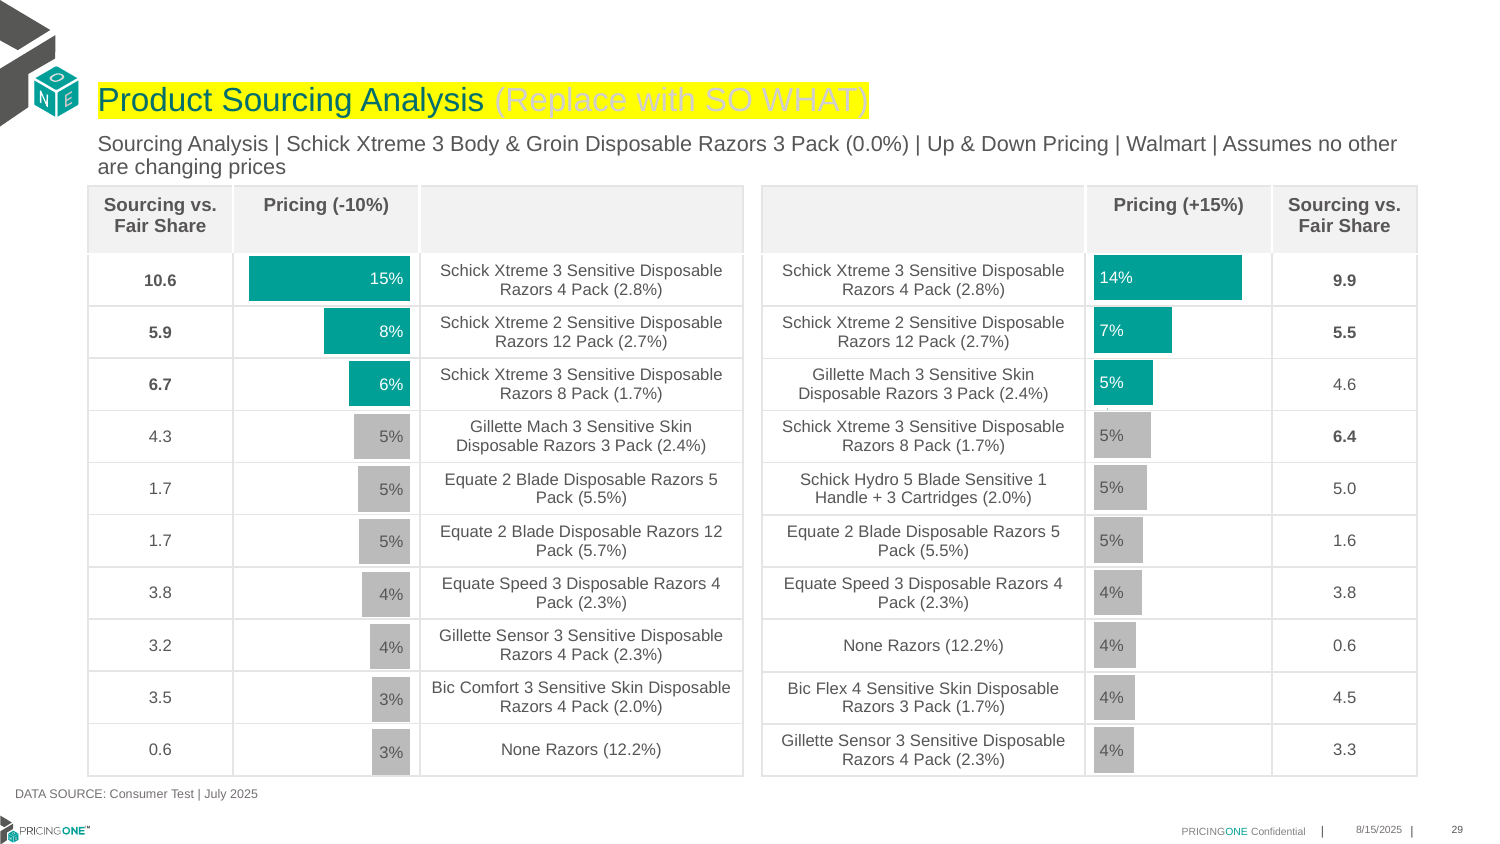

# Product Sourcing Analysis (Replace with SO WHAT)
Sourcing Analysis | Schick Xtreme 3 Body & Groin Disposable Razors 3 Pack (0.0%) | Up & Down Pricing | Walmart | Assumes no other are changing prices
| Sourcing vs. Fair Share | Pricing (-10%) |  |
| --- | --- | --- |
| 10.6 |  | Schick Xtreme 3 Sensitive Disposable Razors 4 Pack (2.8%) |
| 5.9 |  | Schick Xtreme 2 Sensitive Disposable Razors 12 Pack (2.7%) |
| 6.7 |  | Schick Xtreme 3 Sensitive Disposable Razors 8 Pack (1.7%) |
| 4.3 |  | Gillette Mach 3 Sensitive Skin Disposable Razors 3 Pack (2.4%) |
| 1.7 |  | Equate 2 Blade Disposable Razors 5 Pack (5.5%) |
| 1.7 |  | Equate 2 Blade Disposable Razors 12 Pack (5.7%) |
| 3.8 |  | Equate Speed 3 Disposable Razors 4 Pack (2.3%) |
| 3.2 |  | Gillette Sensor 3 Sensitive Disposable Razors 4 Pack (2.3%) |
| 3.5 |  | Bic Comfort 3 Sensitive Skin Disposable Razors 4 Pack (2.0%) |
| 0.6 |  | None Razors (12.2%) |
|  | Pricing (+15%) | Sourcing vs. Fair Share |
| --- | --- | --- |
| Schick Xtreme 3 Sensitive Disposable Razors 4 Pack (2.8%) |  | 9.9 |
| Schick Xtreme 2 Sensitive Disposable Razors 12 Pack (2.7%) |  | 5.5 |
| Gillette Mach 3 Sensitive Skin Disposable Razors 3 Pack (2.4%) |  | 4.6 |
| Schick Xtreme 3 Sensitive Disposable Razors 8 Pack (1.7%) |  | 6.4 |
| Schick Hydro 5 Blade Sensitive 1 Handle + 3 Cartridges (2.0%) |  | 5.0 |
| Equate 2 Blade Disposable Razors 5 Pack (5.5%) |  | 1.6 |
| Equate Speed 3 Disposable Razors 4 Pack (2.3%) |  | 3.8 |
| None Razors (12.2%) |  | 0.6 |
| Bic Flex 4 Sensitive Skin Disposable Razors 3 Pack (1.7%) |  | 4.5 |
| Gillette Sensor 3 Sensitive Disposable Razors 4 Pack (2.3%) |  | 3.3 |

### Chart

| Category | Schick Xtreme 3 Body & Groin Disposable Razors 3 Pack (0.0%) |
|---|---|
| Schick Xtreme 3 Sensitive Disposable Razors 4 Pack (2.8%) | 0.13717778794179308 |
| Schick Xtreme 2 Sensitive Disposable Razors 12 Pack (2.7%) | 0.0721623330710486 |
| Gillette Mach 3 Sensitive Skin Disposable Razors 3 Pack (2.4%) | 0.054777406767934786 |
| Schick Xtreme 3 Sensitive Disposable Razors 8 Pack (1.7%) | 0.05321731875893801 |
| Schick Hydro 5 Blade Sensitive 1 Handle + 3 Cartridges (2.0%) | 0.04903790075072772 |
| Equate 2 Blade Disposable Razors 5 Pack (5.5%) | 0.045432506521735264 |
| Equate Speed 3 Disposable Razors 4 Pack (2.3%) | 0.0443251382101863 |
| None Razors (12.2%) | 0.03890909974009974 |
| Bic Flex 4 Sensitive Skin Disposable Razors 3 Pack (1.7%) | 0.03775786349726872 |
| Gillette Sensor 3 Sensitive Disposable Razors 4 Pack (2.3%) | 0.03752622518315475 |

### Chart

| Category | Schick Xtreme 3 Body & Groin Disposable Razors 3 Pack (0.0%) |
|---|---|
| Schick Xtreme 3 Sensitive Disposable Razors 4 Pack (2.8%) | 0.1470441539560403 |
| Schick Xtreme 2 Sensitive Disposable Razors 12 Pack (2.7%) | 0.07867477899883436 |
| Schick Xtreme 3 Sensitive Disposable Razors 8 Pack (1.7%) | 0.05575106105929473 |
| Gillette Mach 3 Sensitive Skin Disposable Razors 3 Pack (2.4%) | 0.05137317689225163 |
| Equate 2 Blade Disposable Razors 5 Pack (5.5%) | 0.04799921129765441 |
| Equate 2 Blade Disposable Razors 12 Pack (5.7%) | 0.04703872545375661 |
| Equate Speed 3 Disposable Razors 4 Pack (2.3%) | 0.0444223015523377 |
| Gillette Sensor 3 Sensitive Disposable Razors 4 Pack (2.3%) | 0.036756926542997954 |
| Bic Comfort 3 Sensitive Skin Disposable Razors 4 Pack (2.0%) | 0.03493084093152758 |
| None Razors (12.2%) | 0.03468625502890873 |
DATA SOURCE: Consumer Test | July 2025

8/15/2025
29